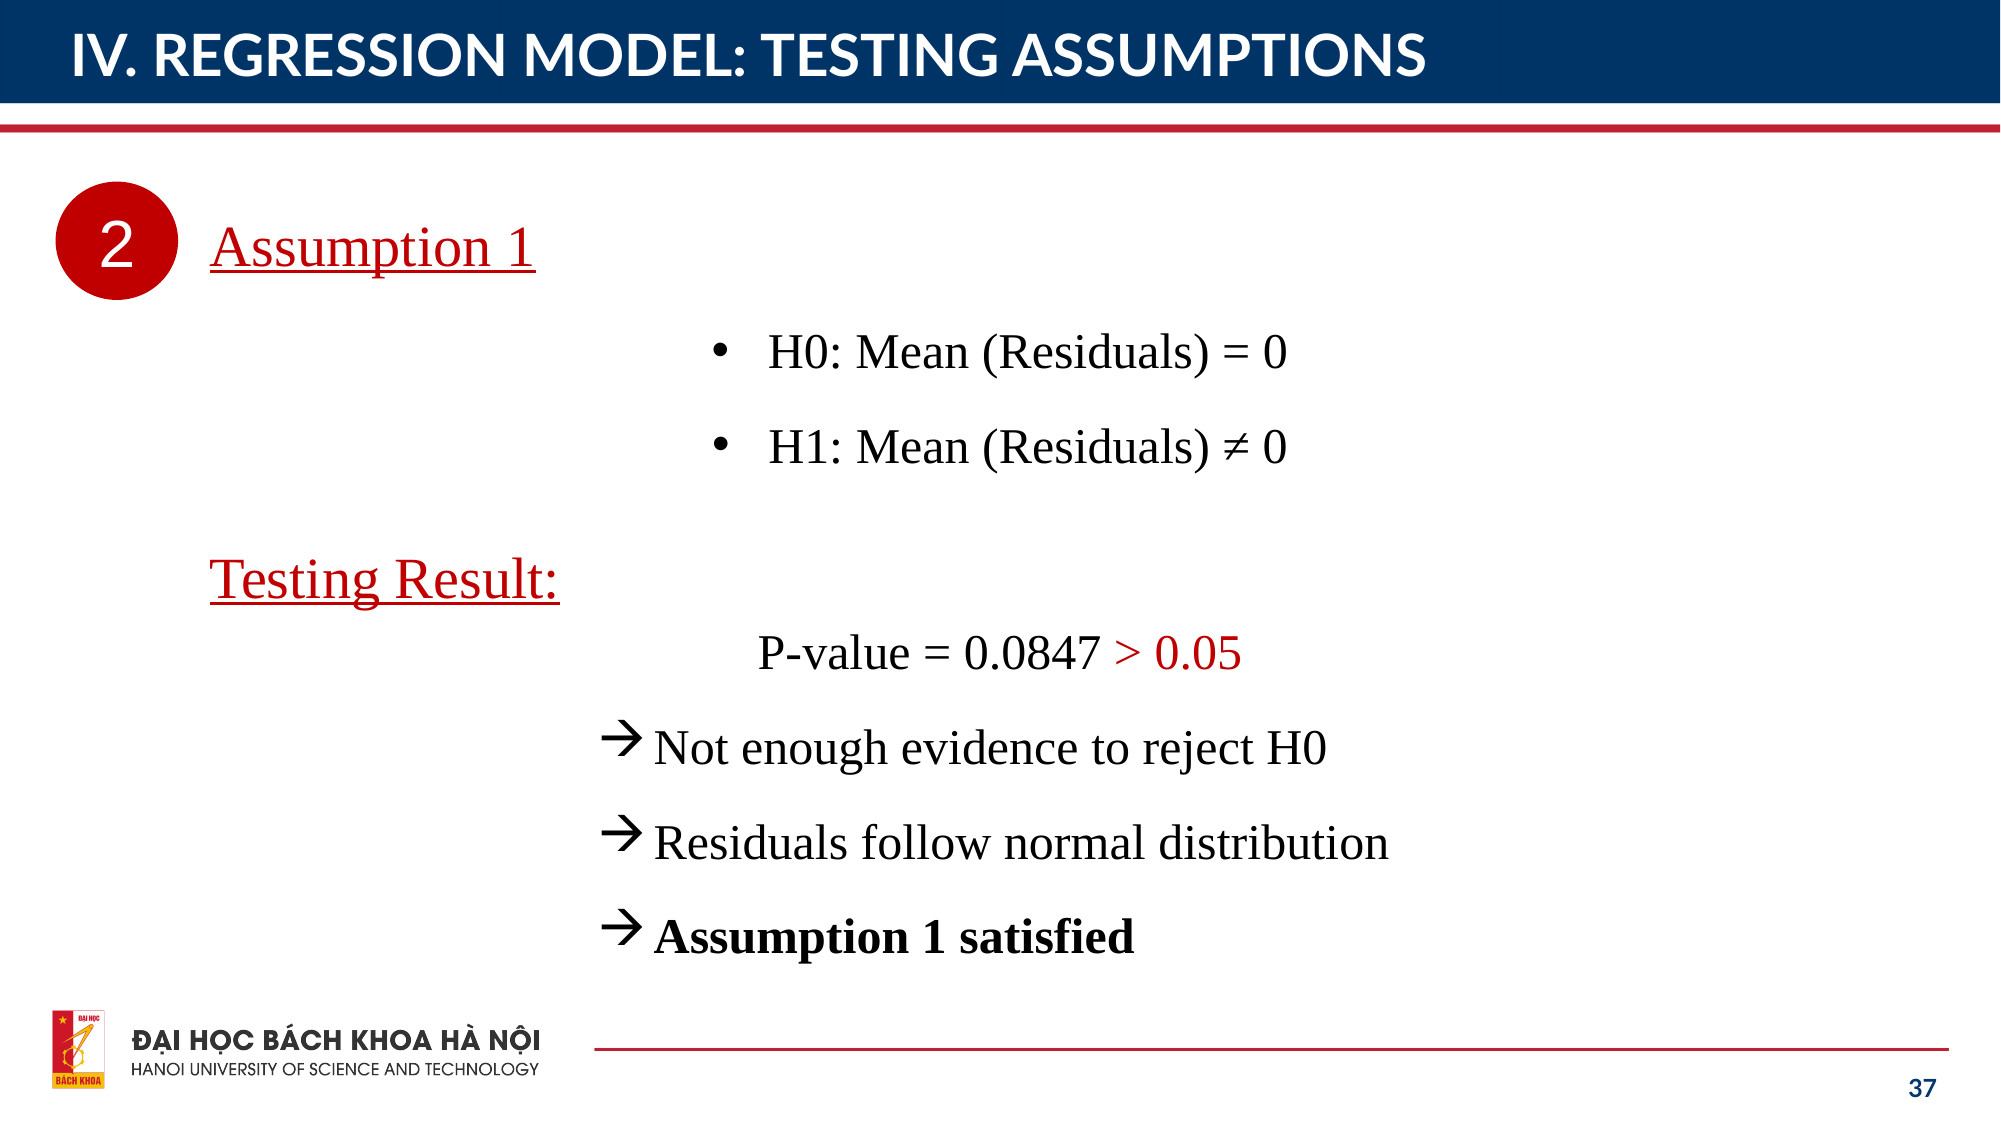

# IV. REGRESSION MODEL: TESTING ASSUMPTIONS
Assumption 1
2
H0: Mean (Residuals) = 0
H1: Mean (Residuals) ≠ 0
Testing Result:
P-value = 0.0847 > 0.05
Not enough evidence to reject H0
Residuals follow normal distribution
Assumption 1 satisfied
37